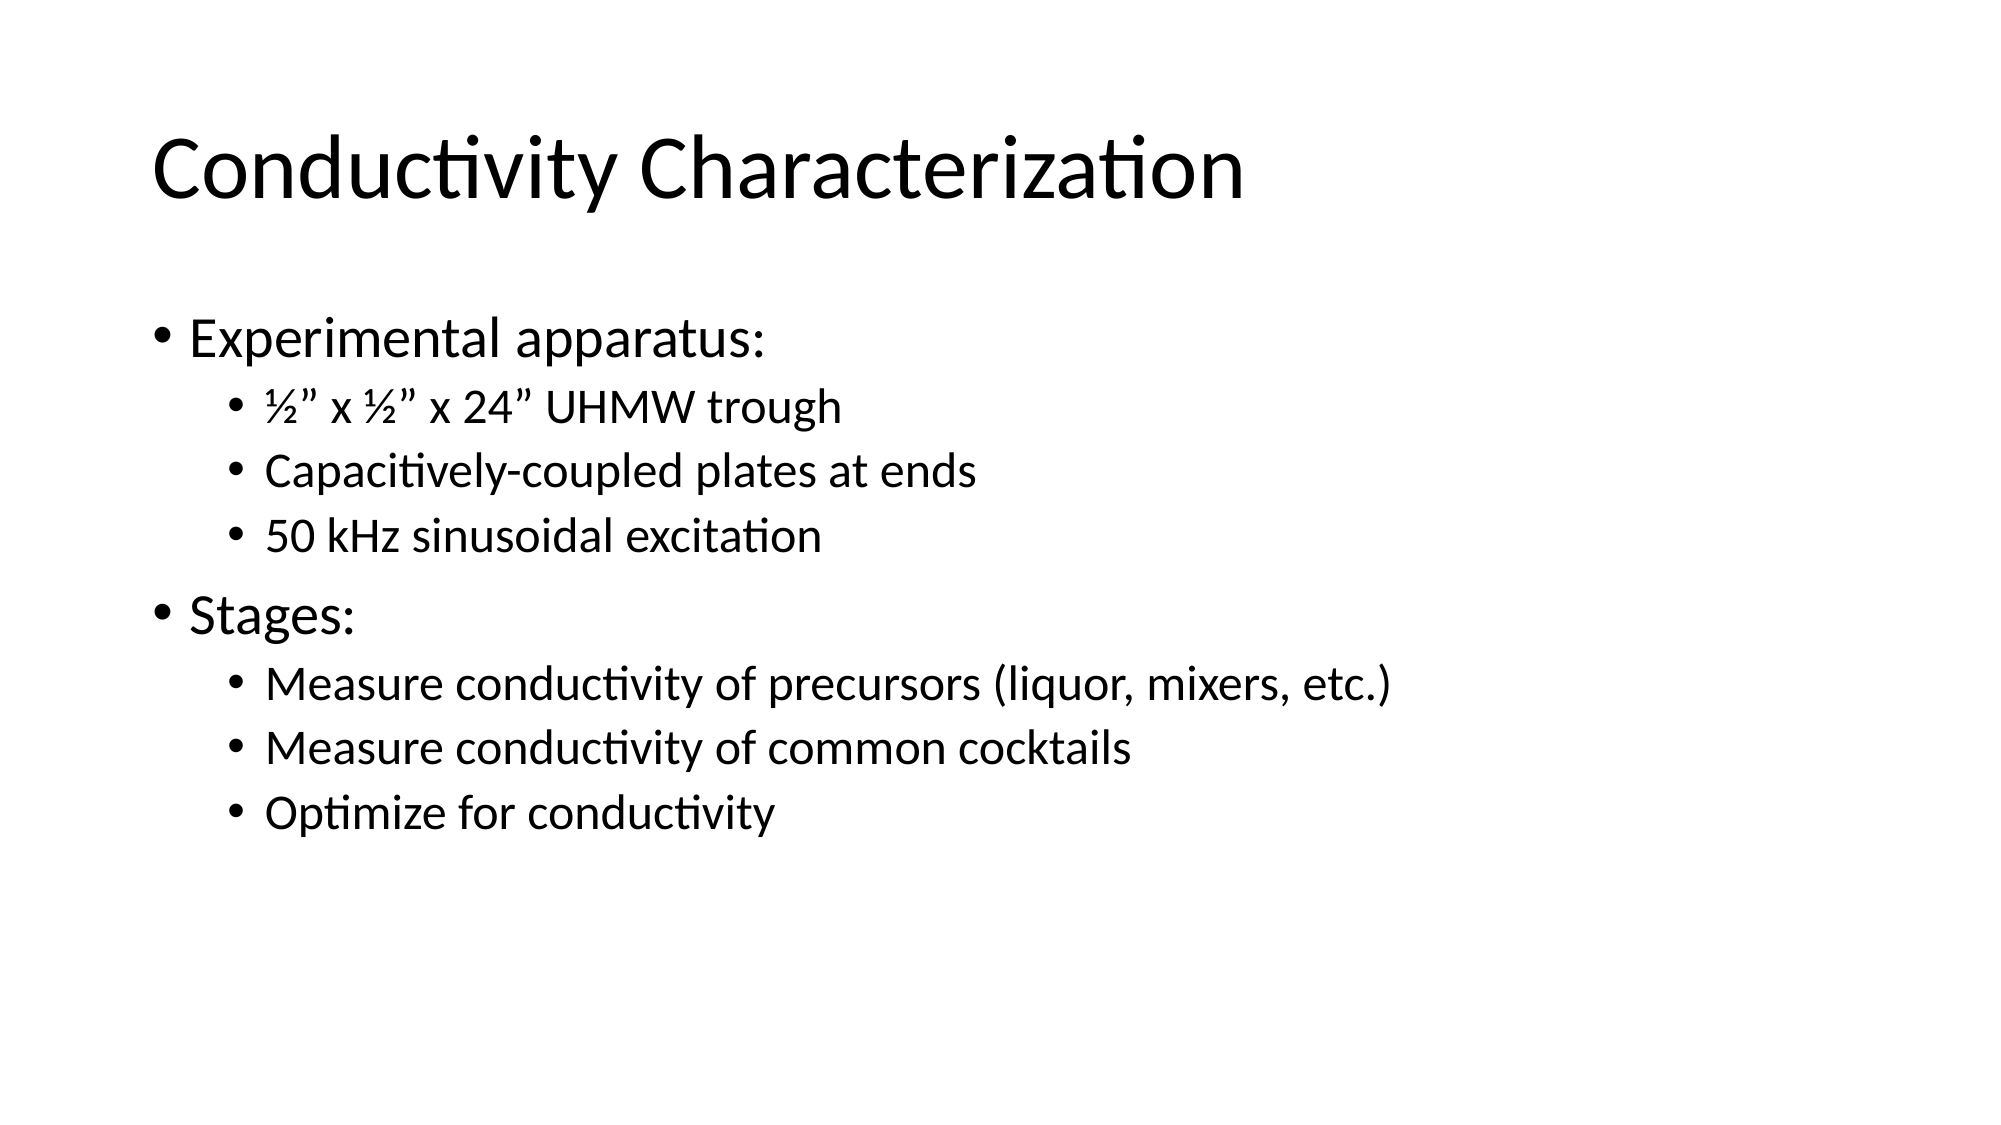

# Conductivity Characterization
Experimental apparatus:
½” x ½” x 24” UHMW trough
Capacitively-coupled plates at ends
50 kHz sinusoidal excitation
Stages:
Measure conductivity of precursors (liquor, mixers, etc.)
Measure conductivity of common cocktails
Optimize for conductivity